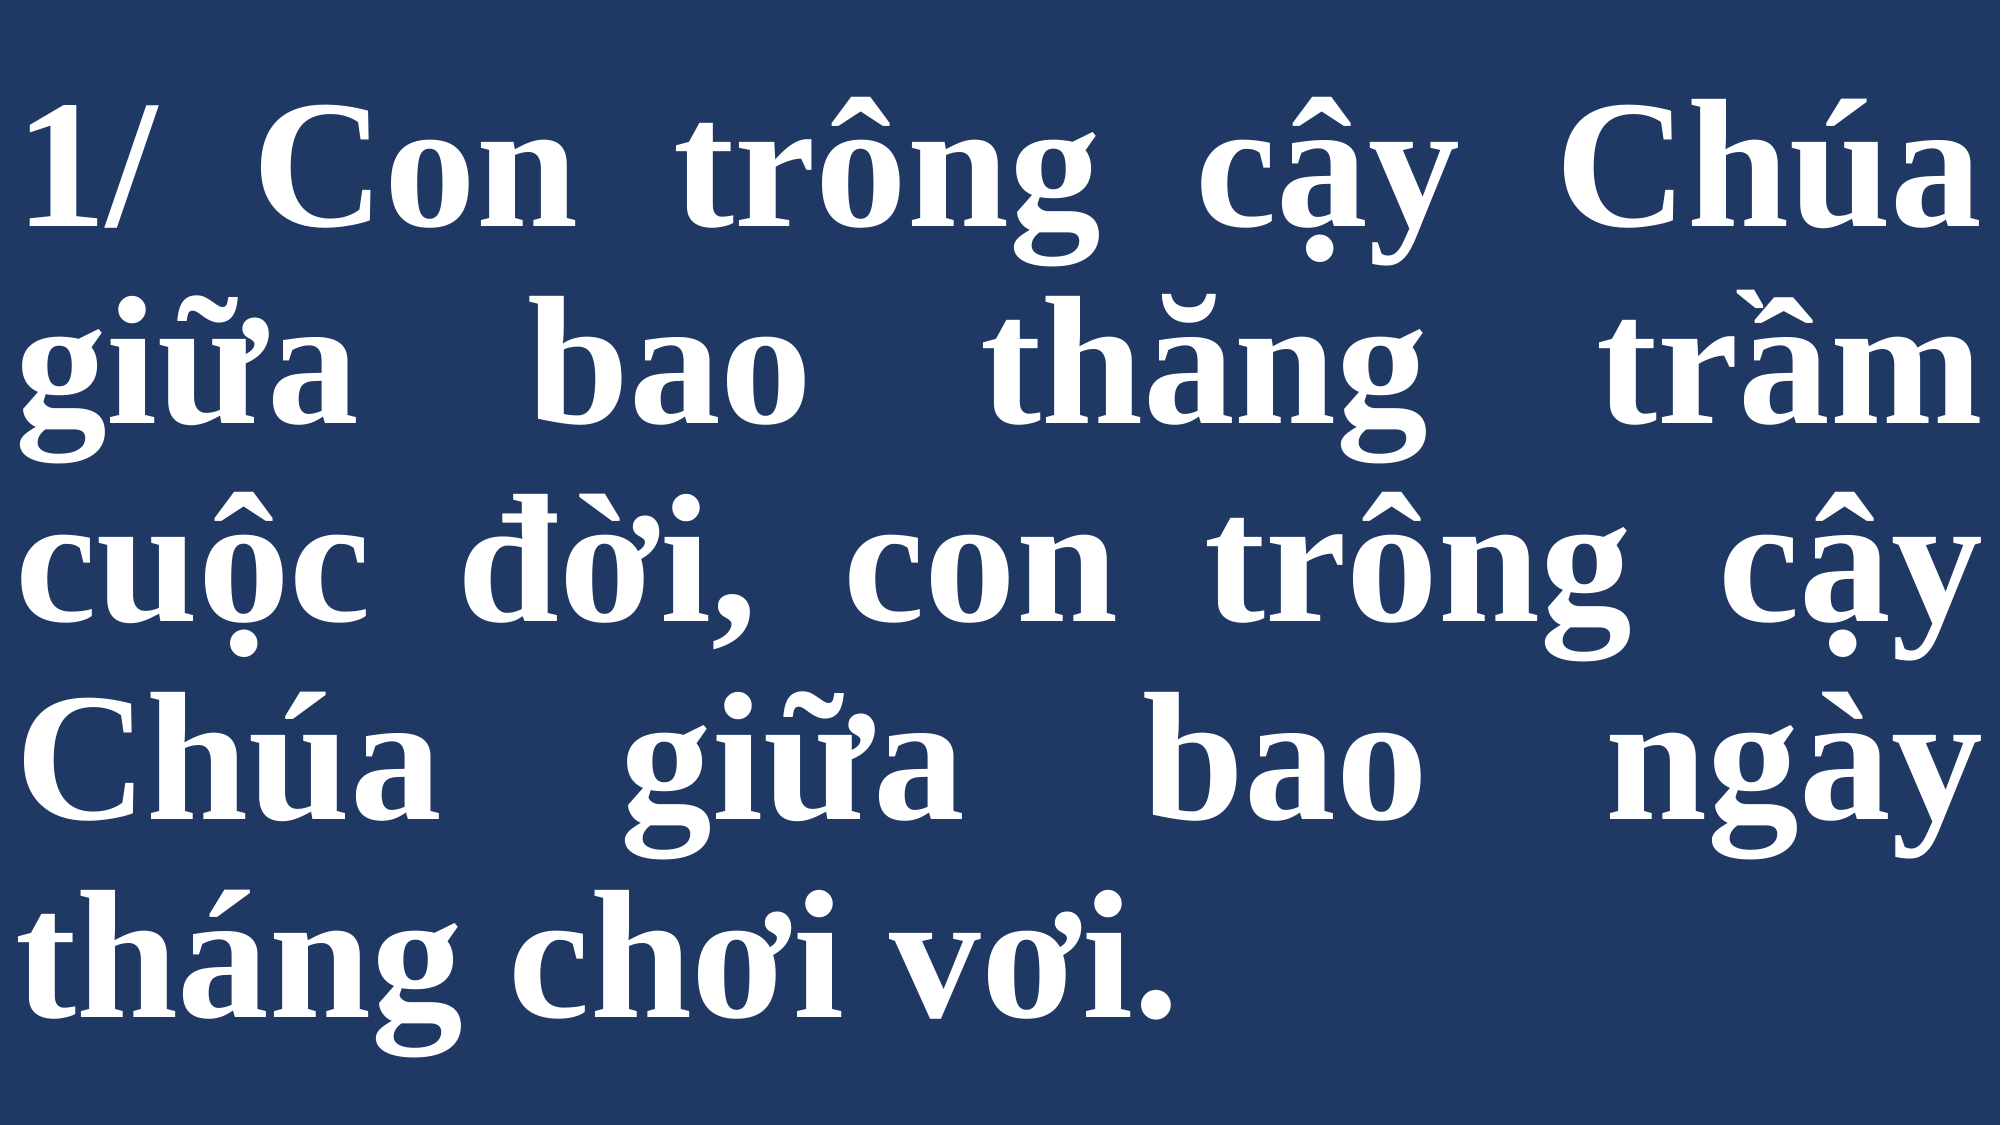

# 1/ Con trông cậy Chúa giữa bao thăng trầm cuộc đời, con trông cậy Chúa giữa bao ngày tháng chơi vơi.